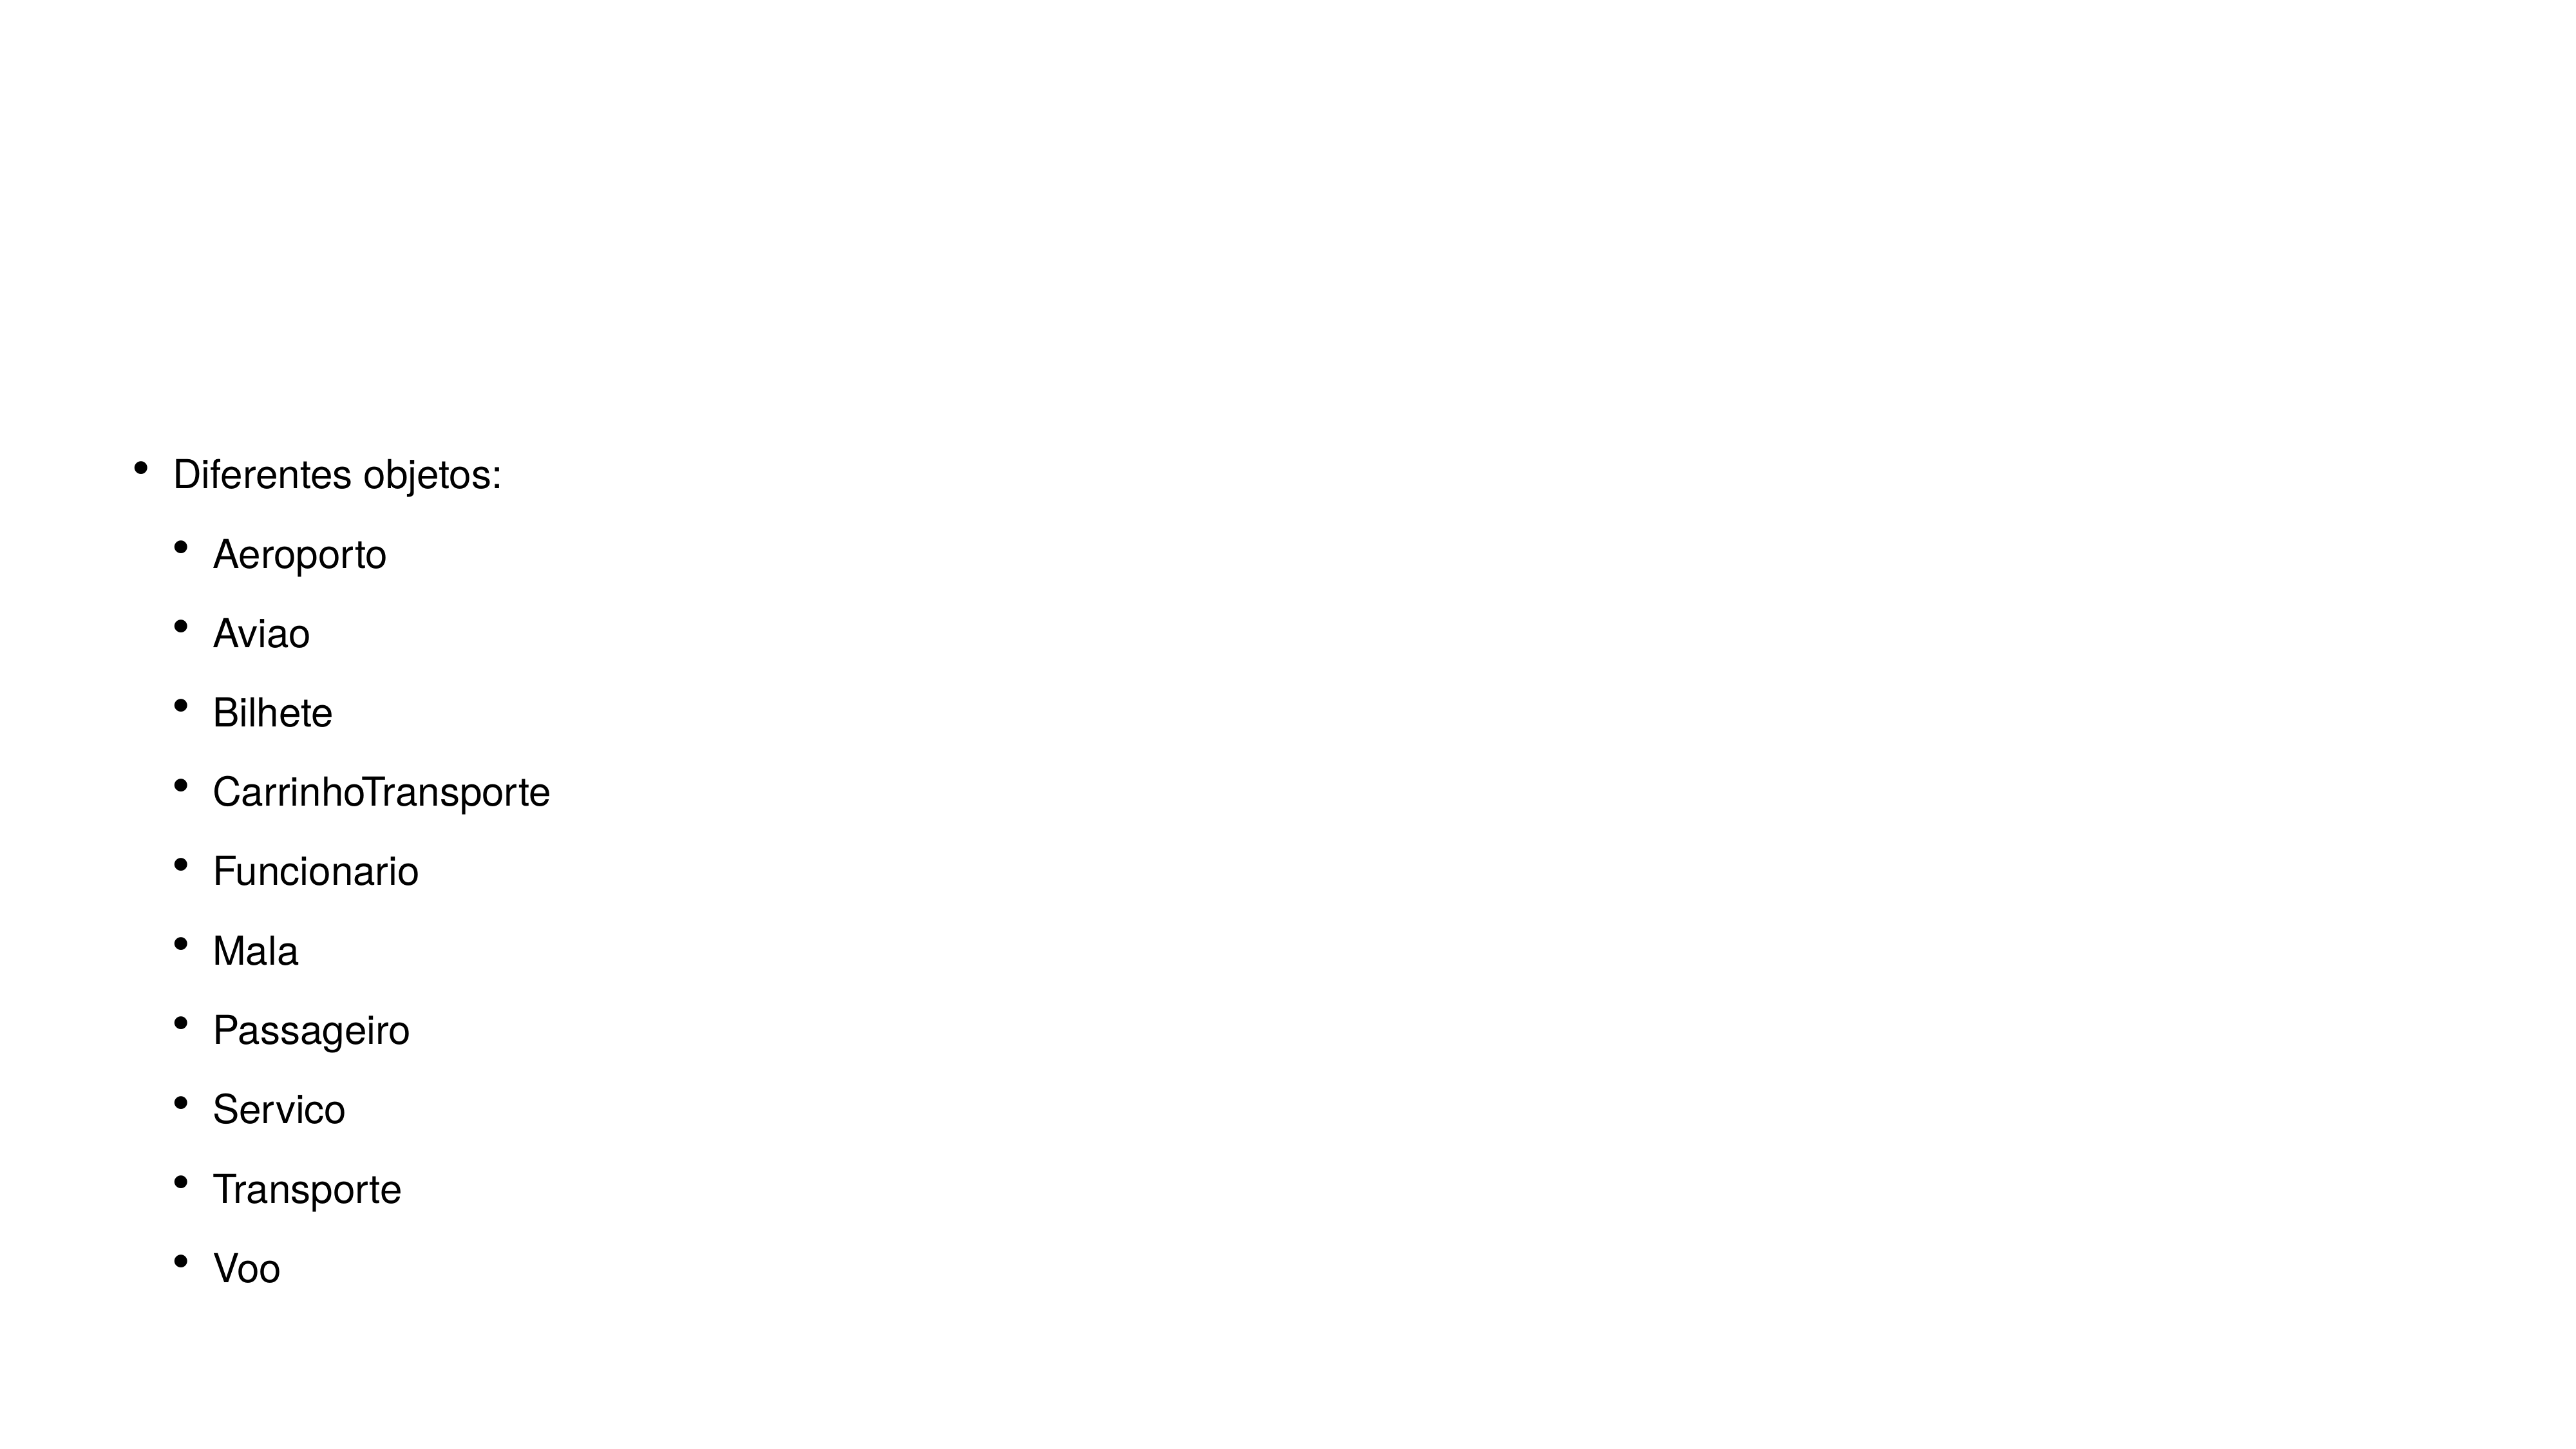

#

Diferentes objetos:
Aeroporto
Aviao
Bilhete
CarrinhoTransporte
Funcionario
Mala
Passageiro
Servico
Transporte
Voo